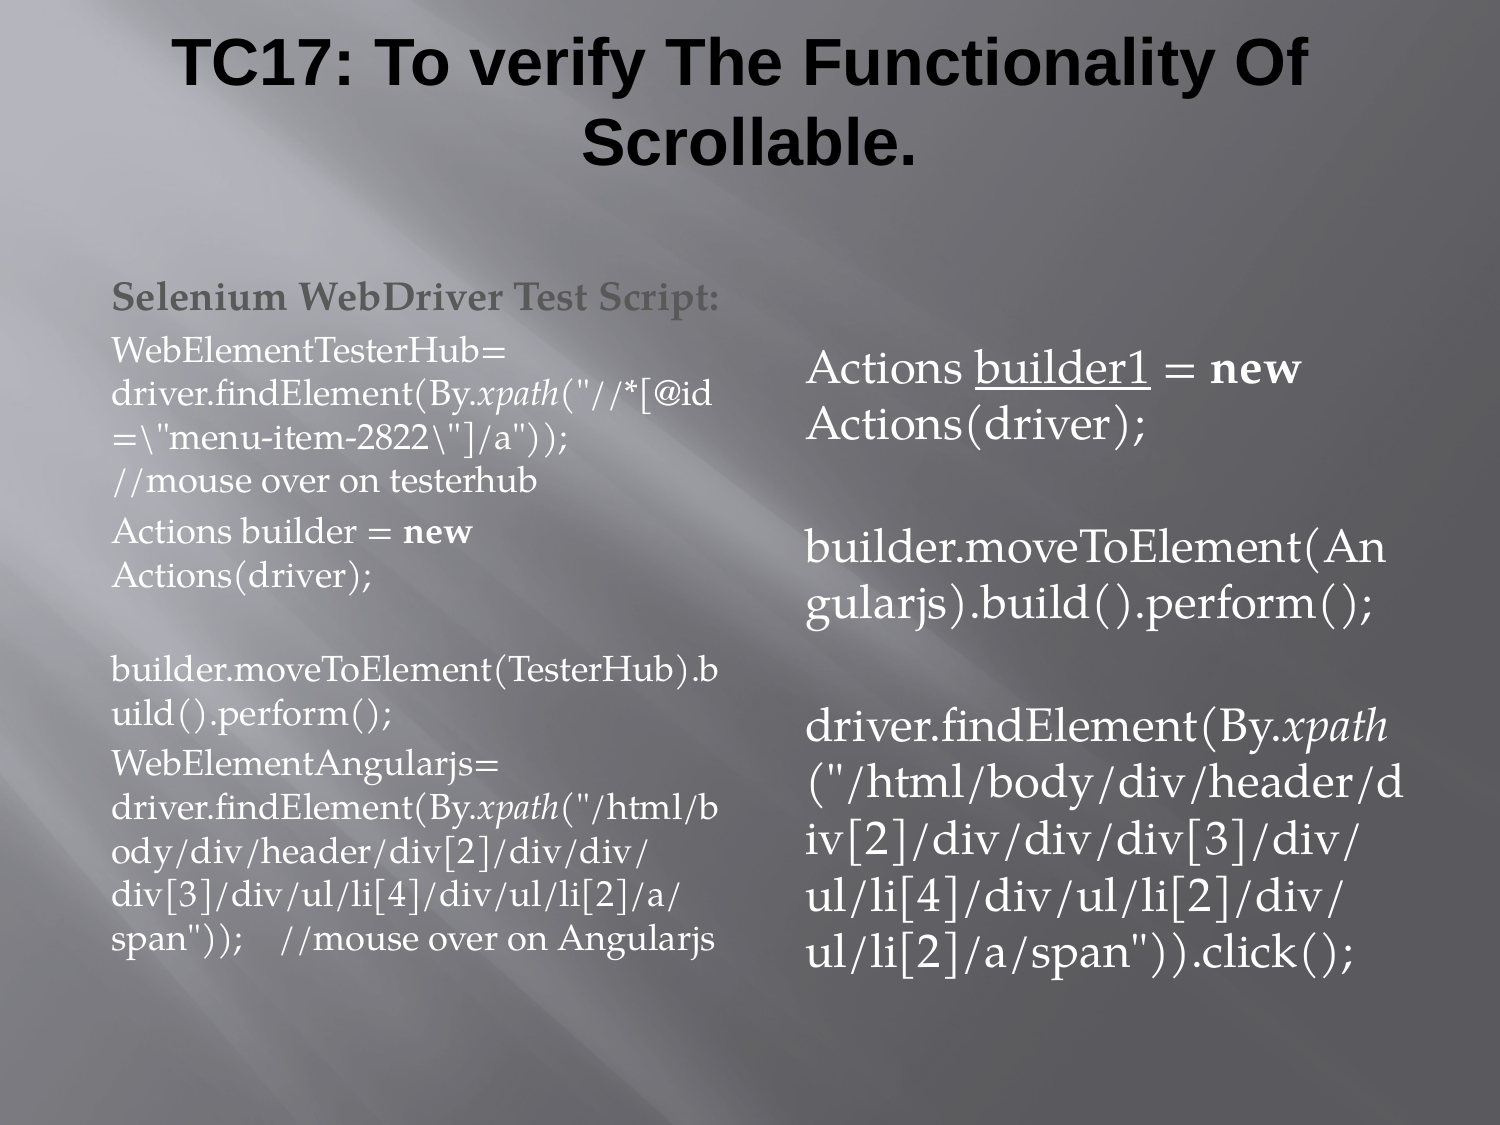

# TC17: To verify The Functionality Of  Scrollable.
Selenium WebDriver Test Script:
WebElementTesterHub= driver.findElement(By.xpath("//*[@id=\"menu-item-2822\"]/a"));    //mouse over on testerhub
Actions builder = new Actions(driver);
	        builder.moveToElement(TesterHub).build().perform();
WebElementAngularjs= driver.findElement(By.xpath("/html/body/div/header/div[2]/div/div/div[3]/div/ul/li[4]/div/ul/li[2]/a/span"));    //mouse over on Angularjs

Actions builder1 = new Actions(driver);
	        builder.moveToElement(Angularjs).build().perform();
	        driver.findElement(By.xpath("/html/body/div/header/div[2]/div/div/div[3]/div/ul/li[4]/div/ul/li[2]/div/ul/li[2]/a/span")).click();